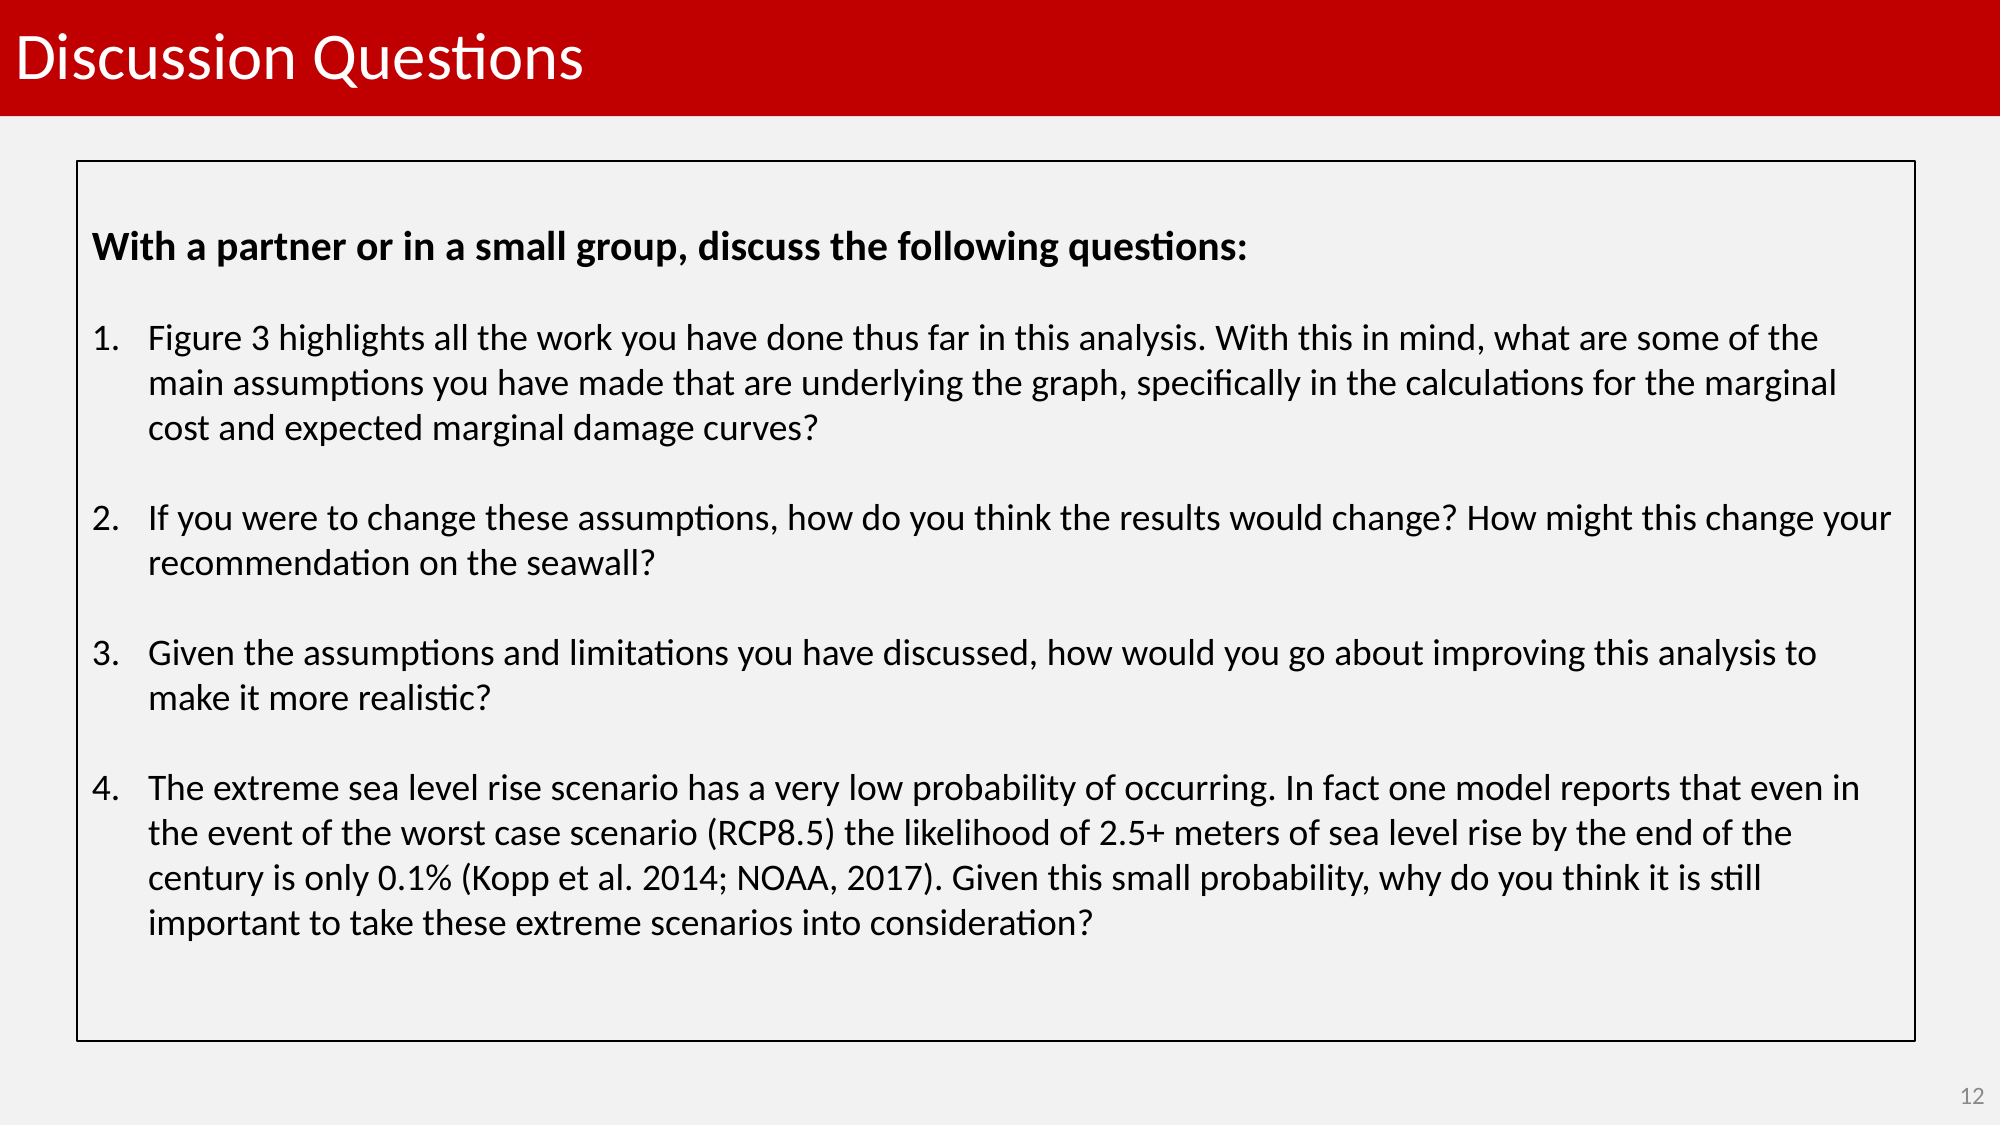

# Discussion Questions

With a partner or in a small group, discuss the following questions:

Figure 3 highlights all the work you have done thus far in this analysis. With this in mind, what are some of the main assumptions you have made that are underlying the graph, specifically in the calculations for the marginal cost and expected marginal damage curves?

If you were to change these assumptions, how do you think the results would change? How might this change your recommendation on the seawall?

Given the assumptions and limitations you have discussed, how would you go about improving this analysis to make it more realistic?

The extreme sea level rise scenario has a very low probability of occurring. In fact one model reports that even in the event of the worst case scenario (RCP8.5) the likelihood of 2.5+ meters of sea level rise by the end of the century is only 0.1% (Kopp et al. 2014; NOAA, 2017). Given this small probability, why do you think it is still important to take these extreme scenarios into consideration?

12